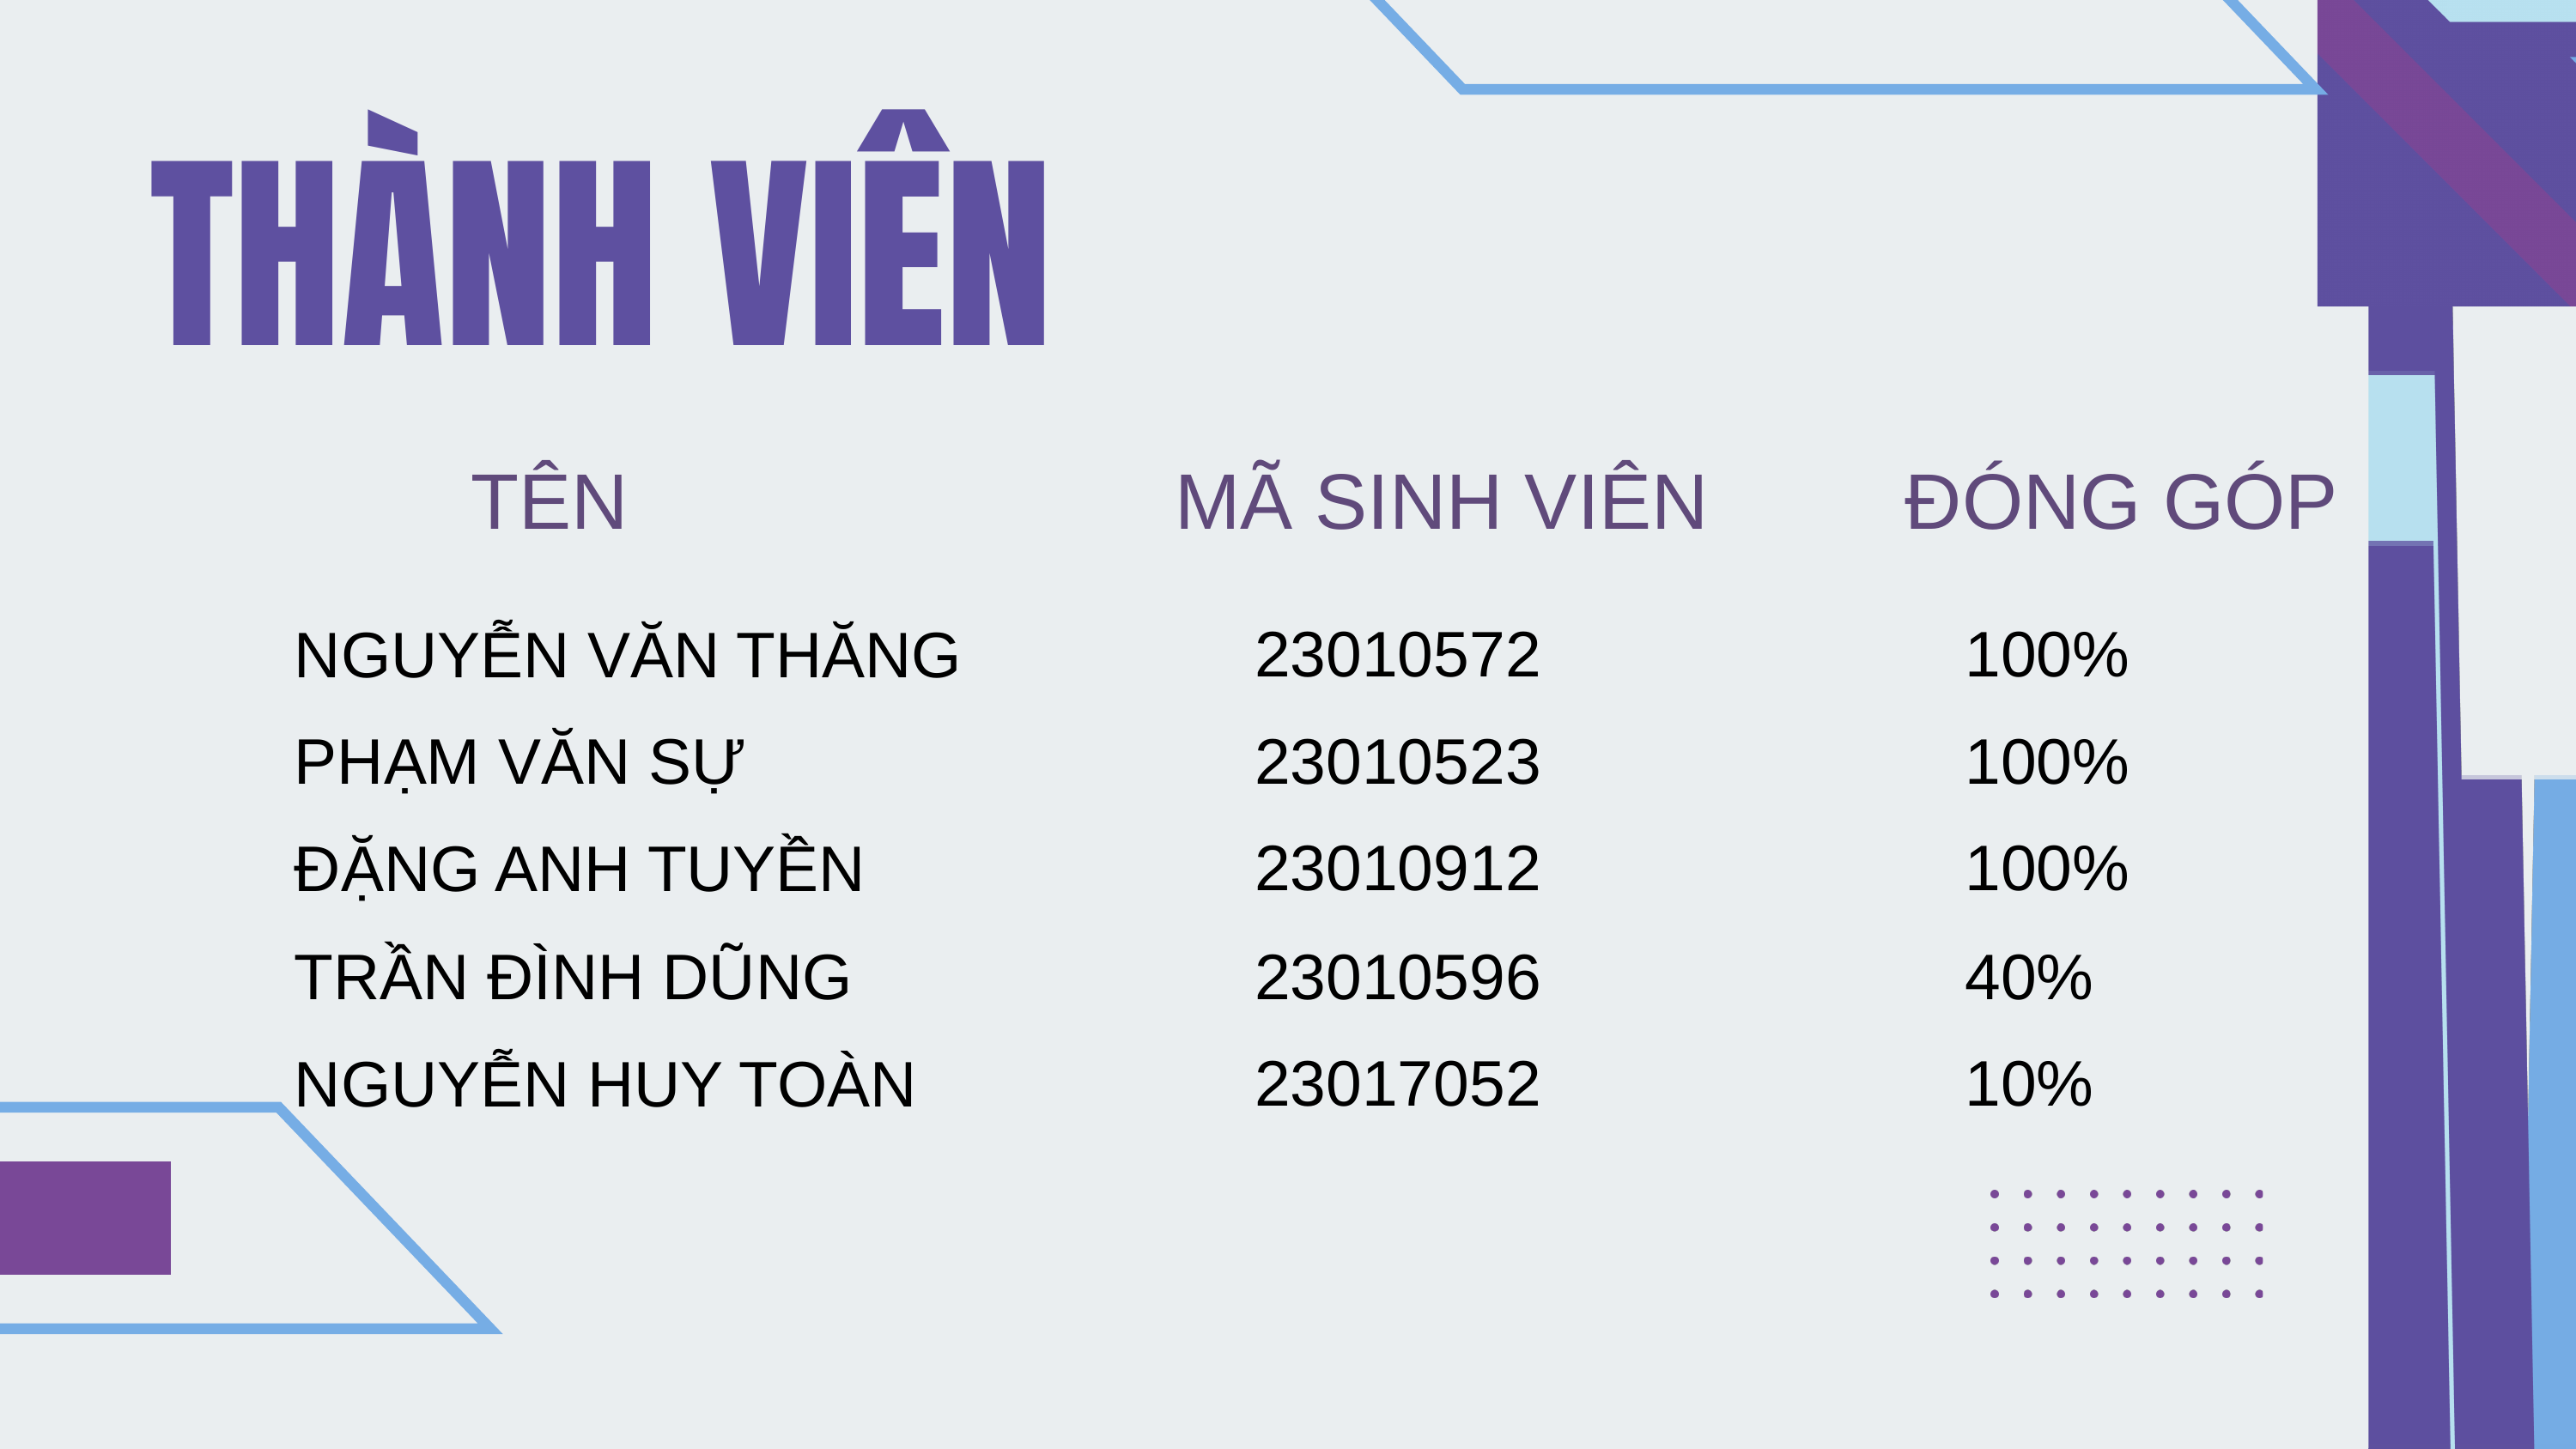

THÀNH VIÊN
TÊN                         MÃ SINH VIÊN         ĐÓNG GÓP

23010572
100%
NGUYỄN VĂN THĂNG
100%
23010523
PHẠM VĂN SỰ
100%
23010912
ĐẶNG ANH TUYỀN

40%
23010596
TRẦN ĐÌNH DŨNG
10%
23017052
NGUYỄN HUY TOÀN